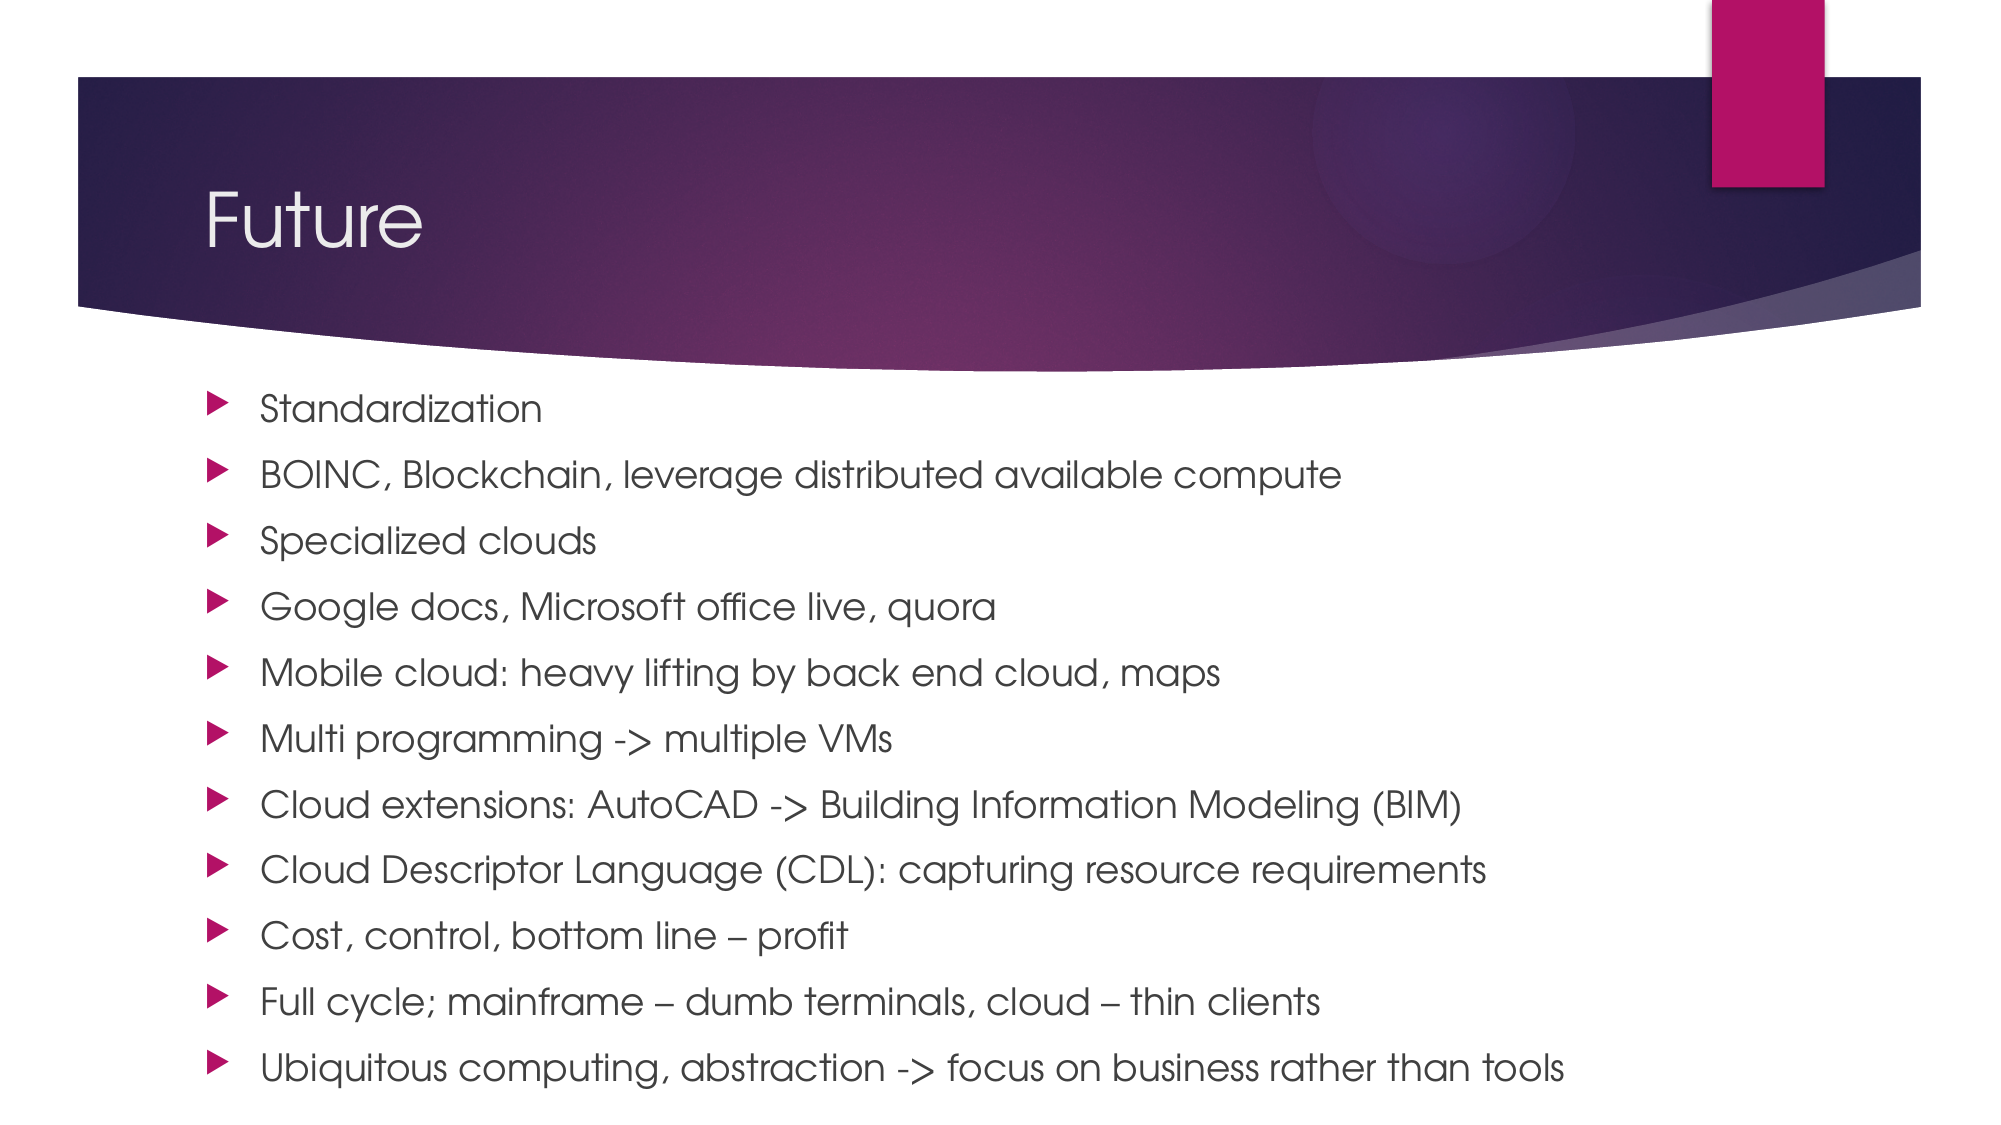

# Future
Standardization
BOINC, Blockchain, leverage distributed available compute
Specialized clouds
Google docs, Microsoft office live, quora
Mobile cloud: heavy lifting by back end cloud, maps
Multi programming -> multiple VMs
Cloud extensions: AutoCAD -> Building Information Modeling (BIM)
Cloud Descriptor Language (CDL): capturing resource requirements
Cost, control, bottom line – profit
Full cycle; mainframe – dumb terminals, cloud – thin clients
Ubiquitous computing, abstraction -> focus on business rather than tools